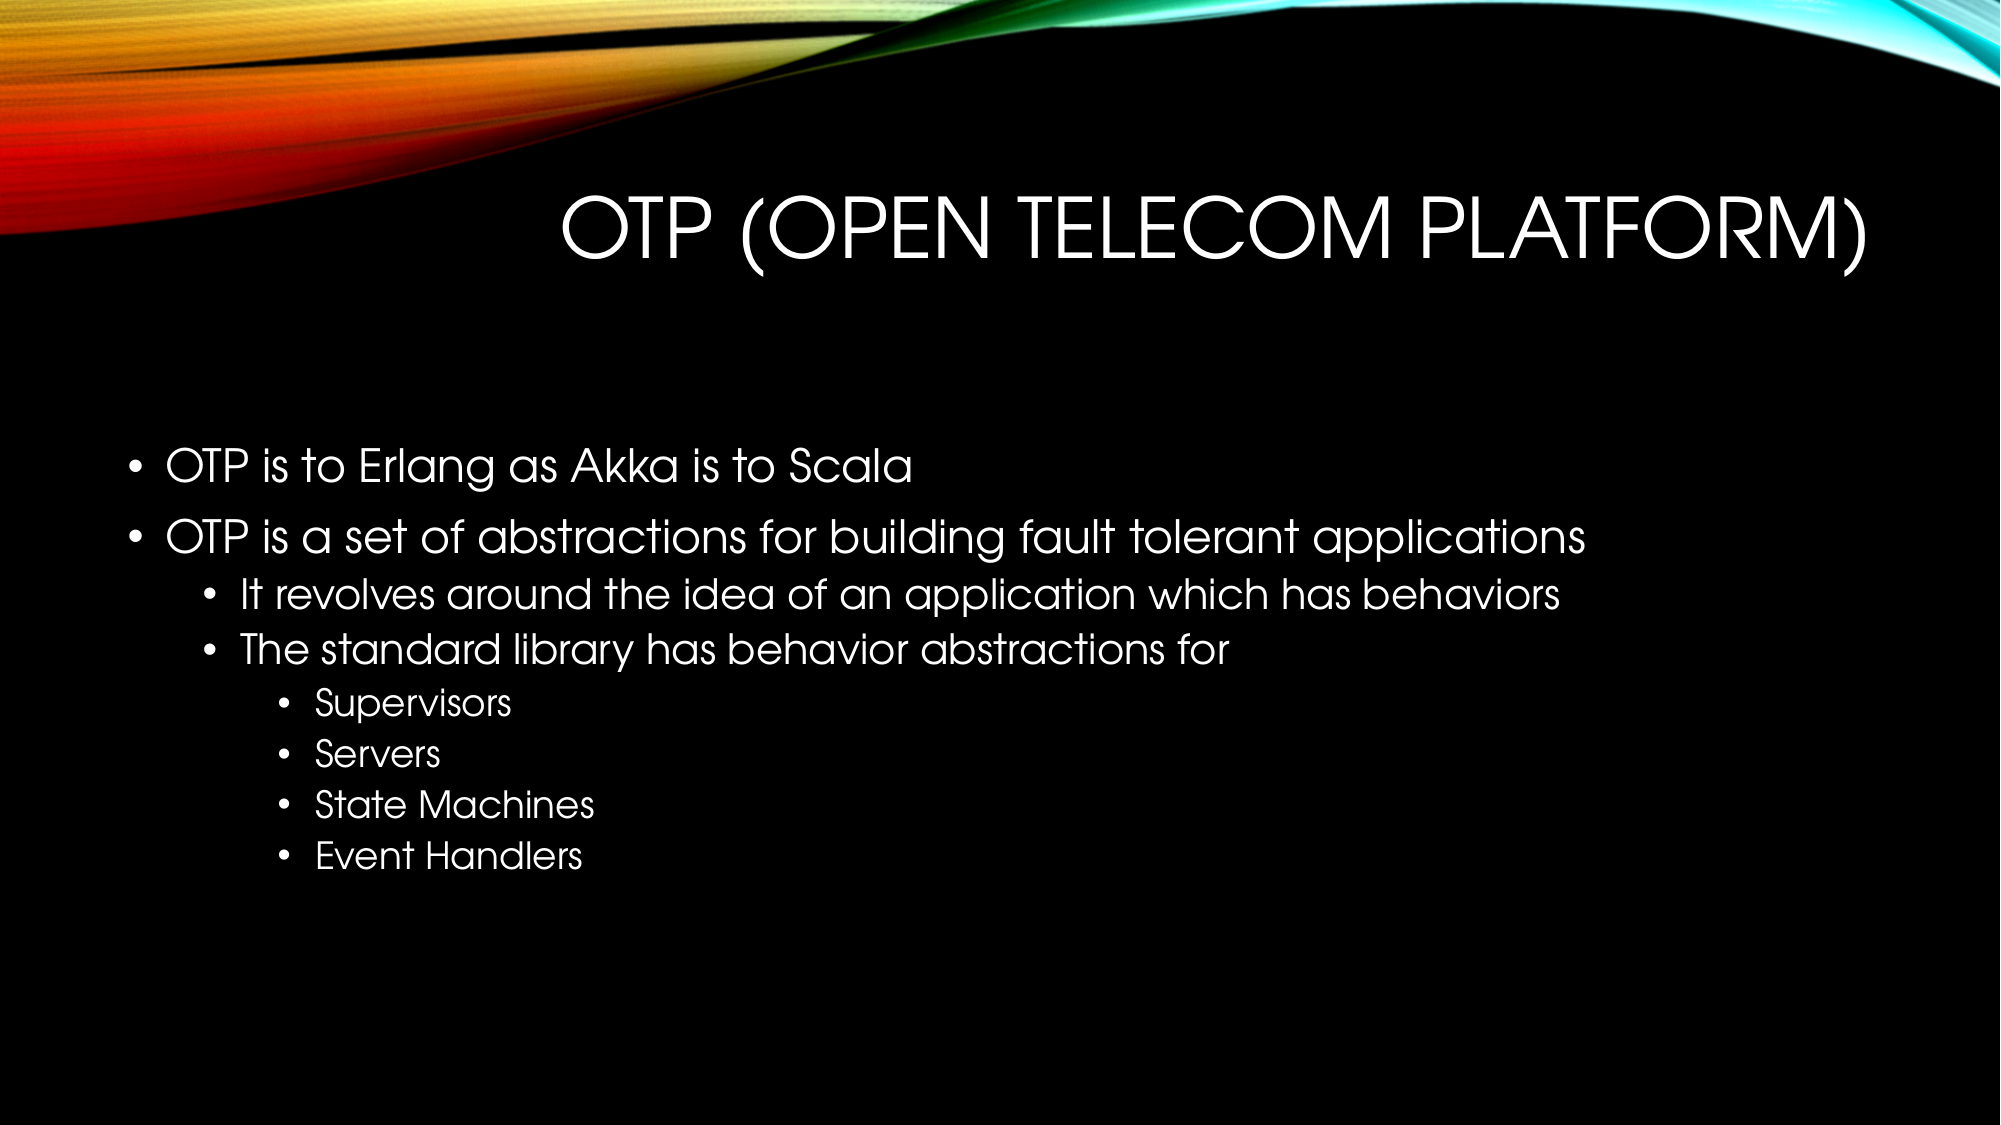

# OTP (Open Telecom Platform)

OTP is to Erlang as Akka is to Scala
OTP is a set of abstractions for building fault tolerant applications
It revolves around the idea of an application which has behaviors
The standard library has behavior abstractions for
Supervisors
Servers
State Machines
Event Handlers